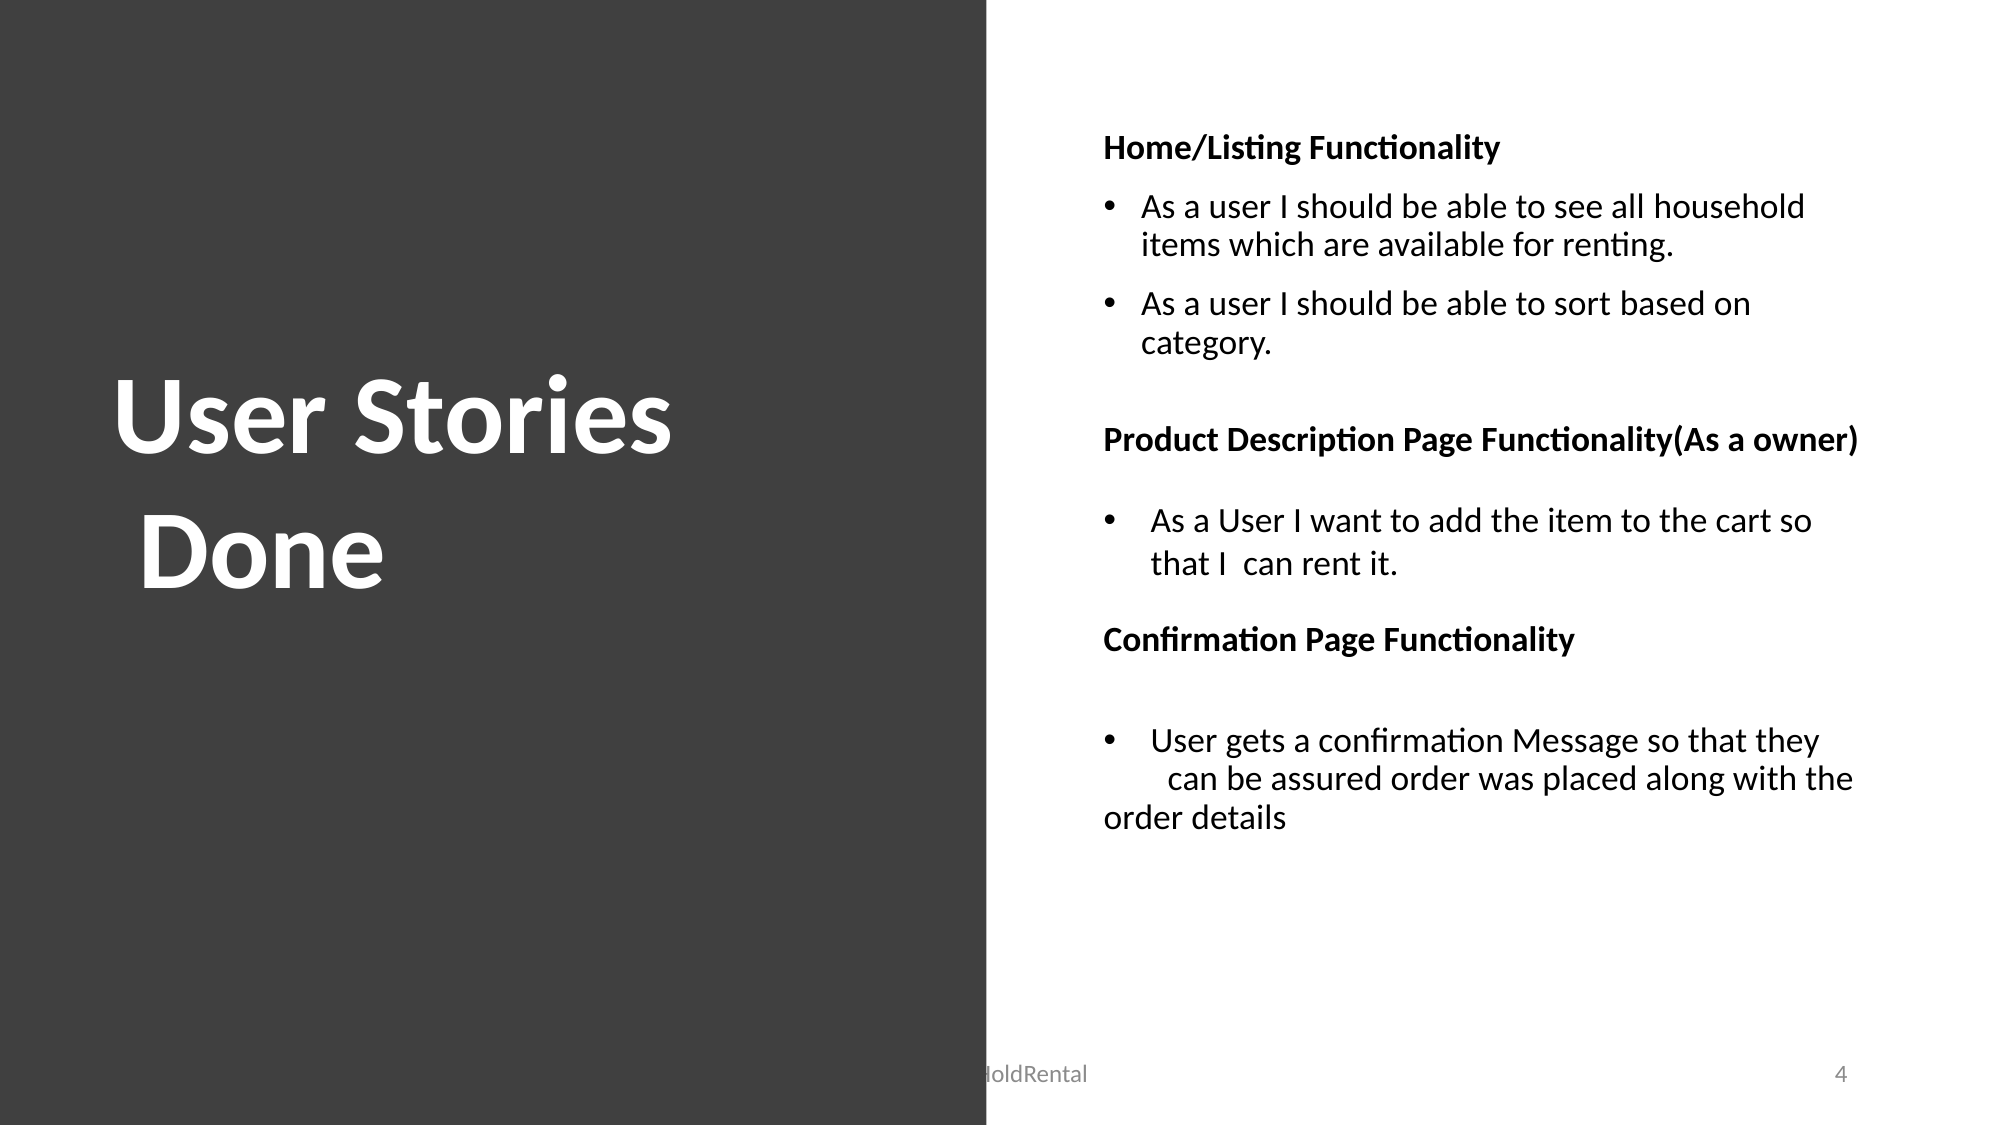

Home/Listing Functionality
As a user I should be able to see all household items which are available for renting.
As a user I should be able to sort based on category.

Product Description Page Functionality(As a owner)

As a User I want to add the item to the cart so that I  can rent it.

Confirmation Page Functionality

User gets a confirmation Message so that they
        can be assured order was placed along with the order details

User Stories
 Done
HouseHoldRental
4